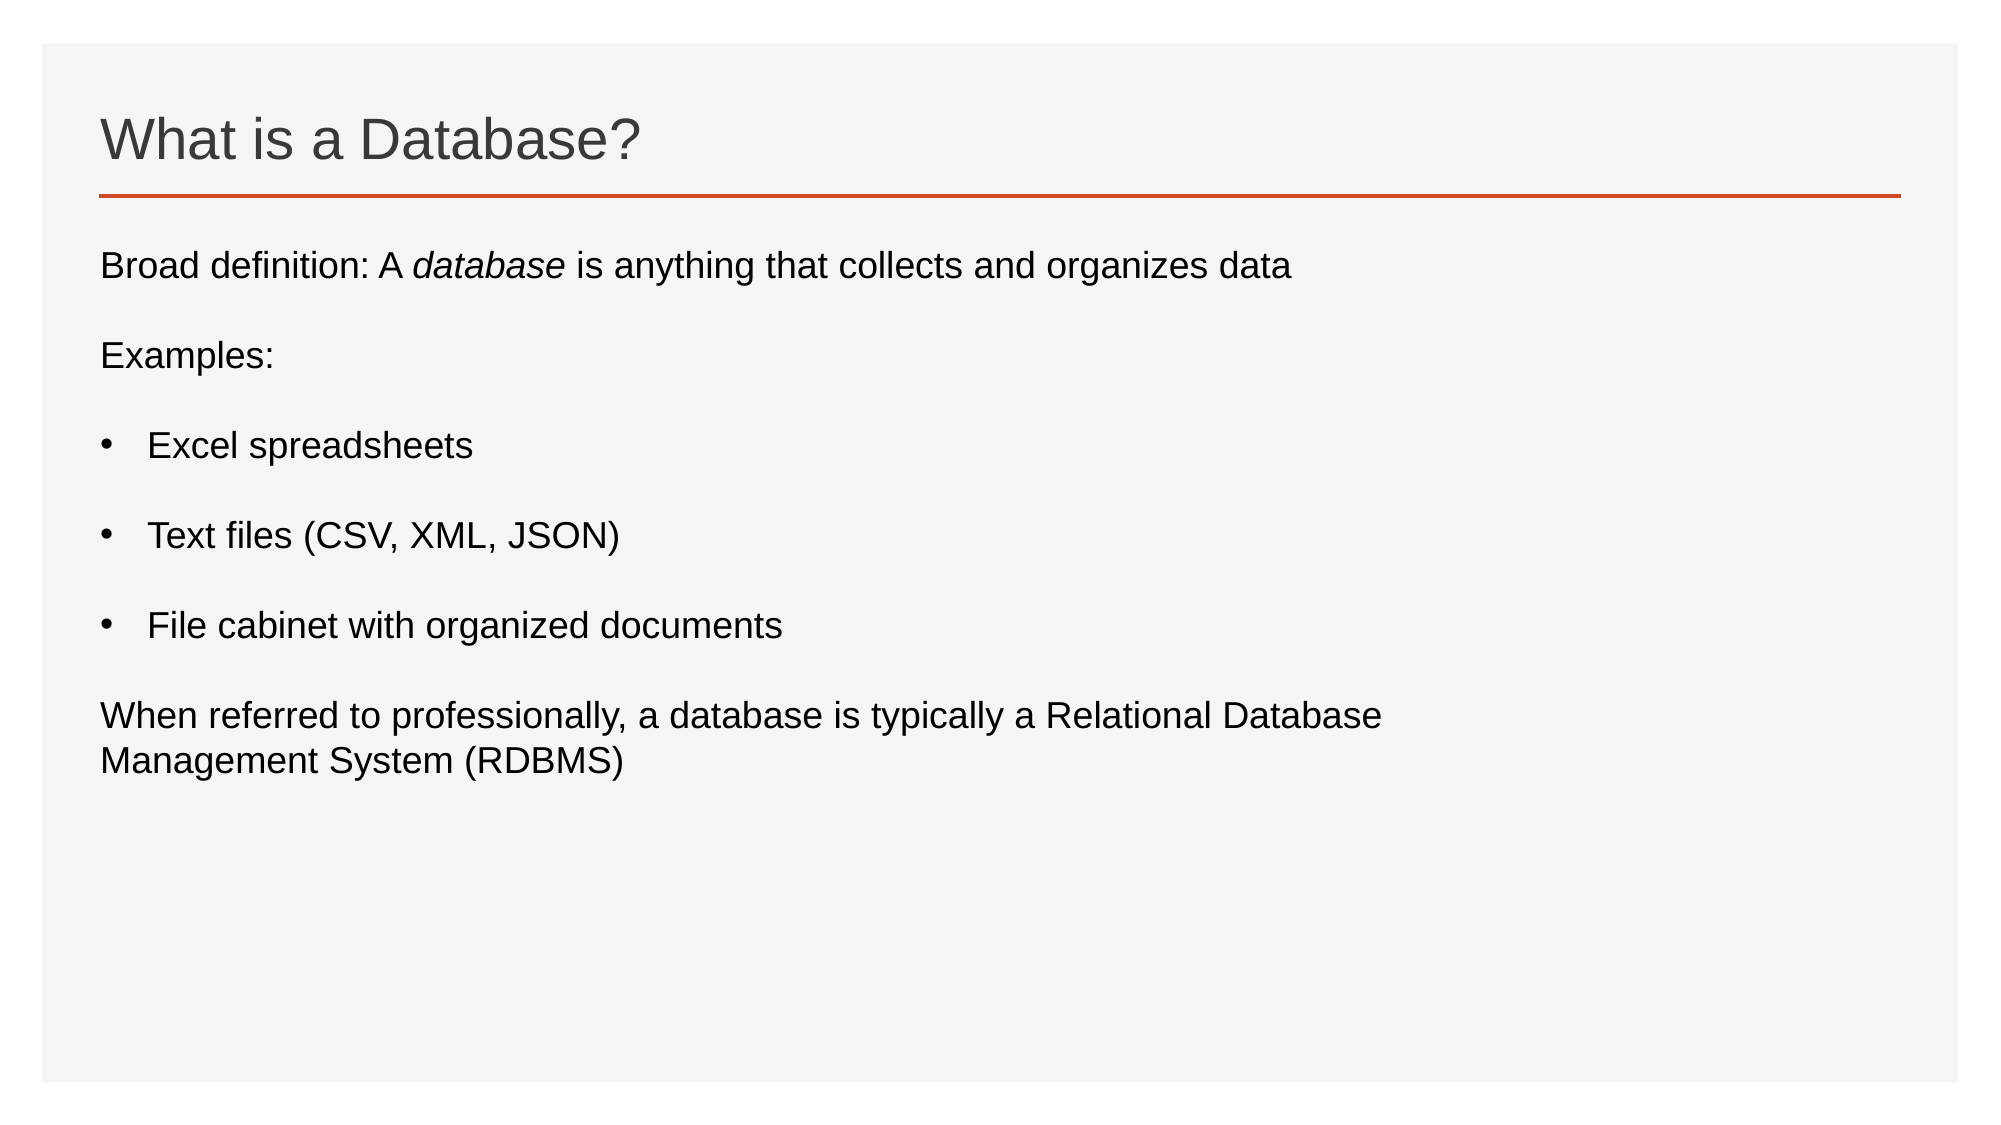

# What is a Database?

Broad definition: A database is anything that collects and organizes data

Examples:

Excel spreadsheets

Text files (CSV, XML, JSON)

File cabinet with organized documents

When referred to professionally, a database is typically a Relational Database Management System (RDBMS)